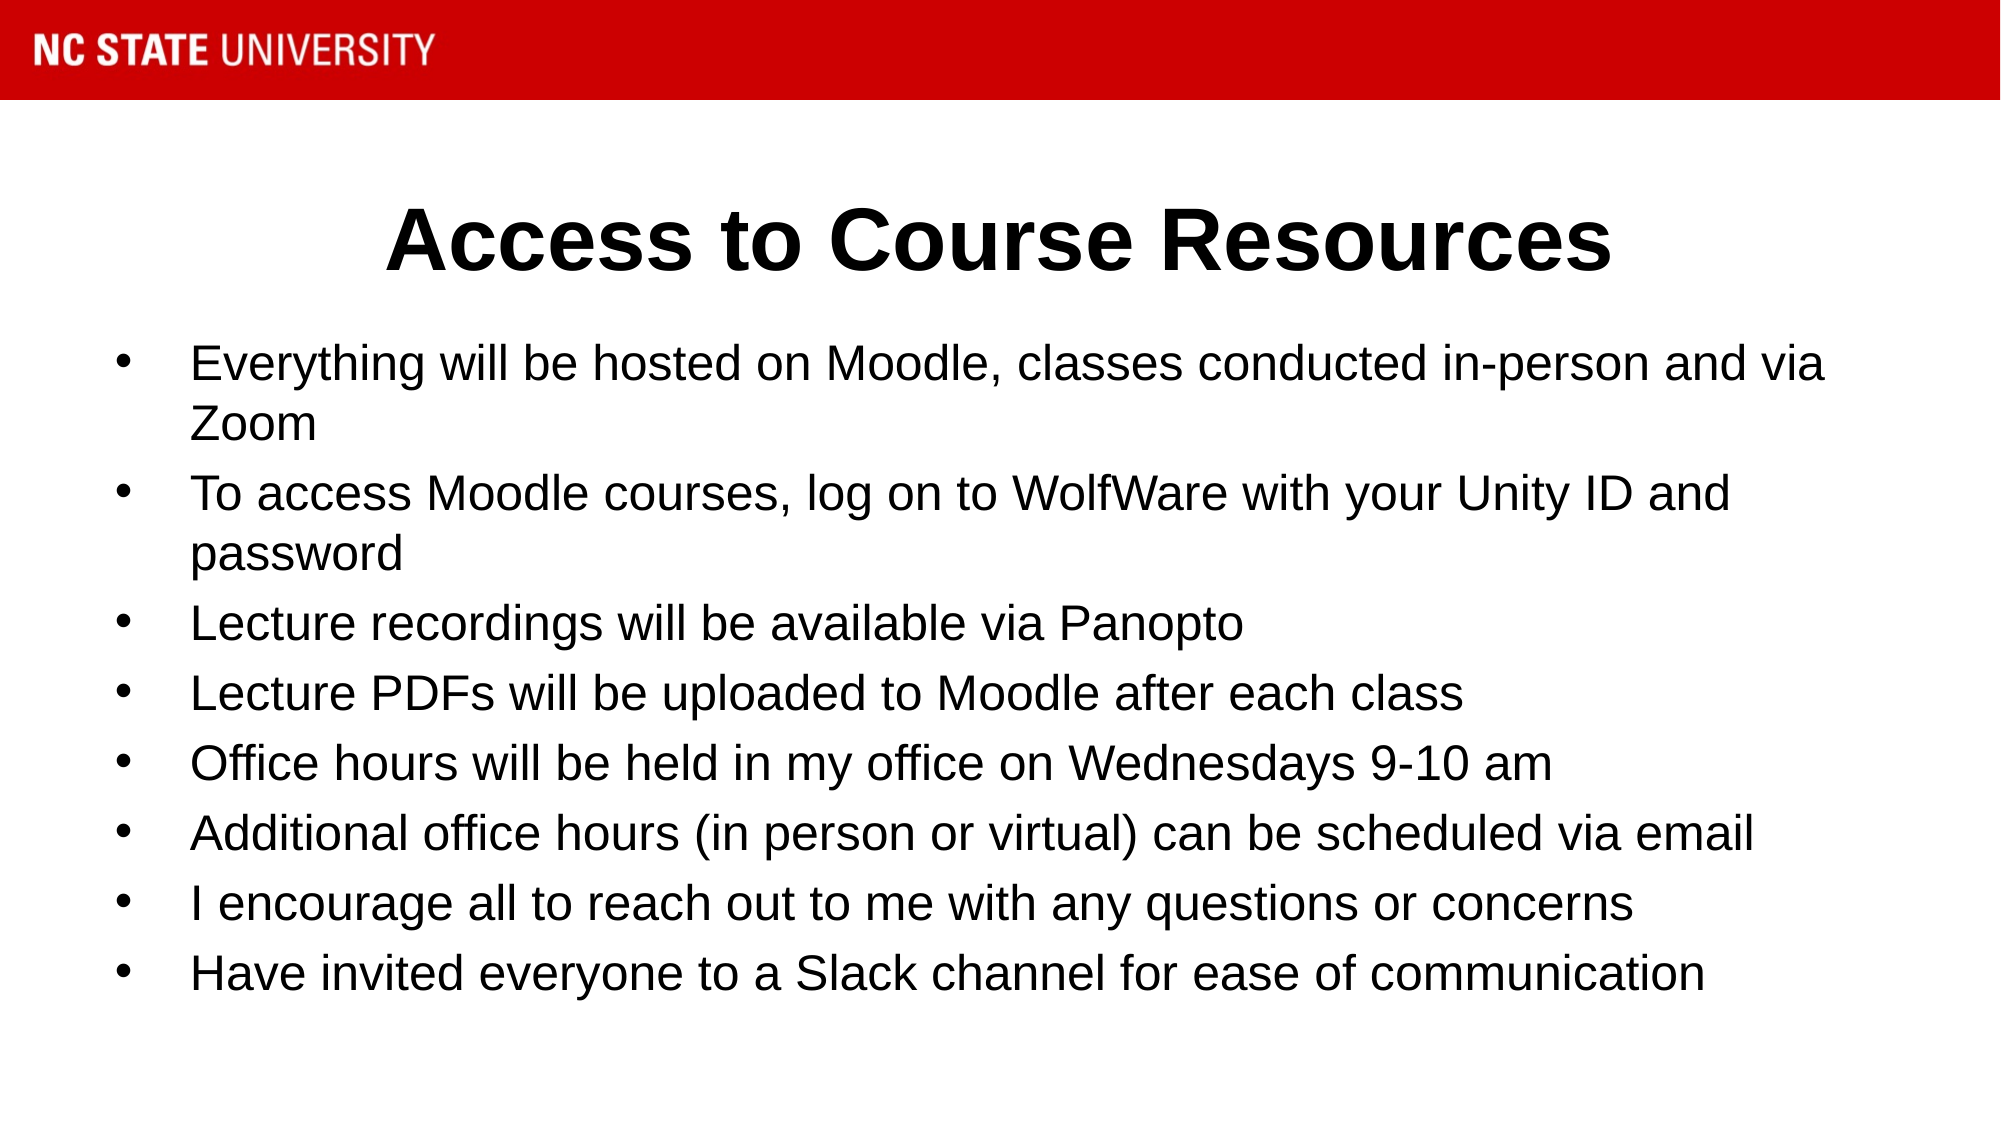

# Access to Course Resources
Everything will be hosted on Moodle, classes conducted in-person and via Zoom
To access Moodle courses, log on to WolfWare with your Unity ID and password
Lecture recordings will be available via Panopto
Lecture PDFs will be uploaded to Moodle after each class
Office hours will be held in my office on Wednesdays 9-10 am
Additional office hours (in person or virtual) can be scheduled via email
I encourage all to reach out to me with any questions or concerns
Have invited everyone to a Slack channel for ease of communication